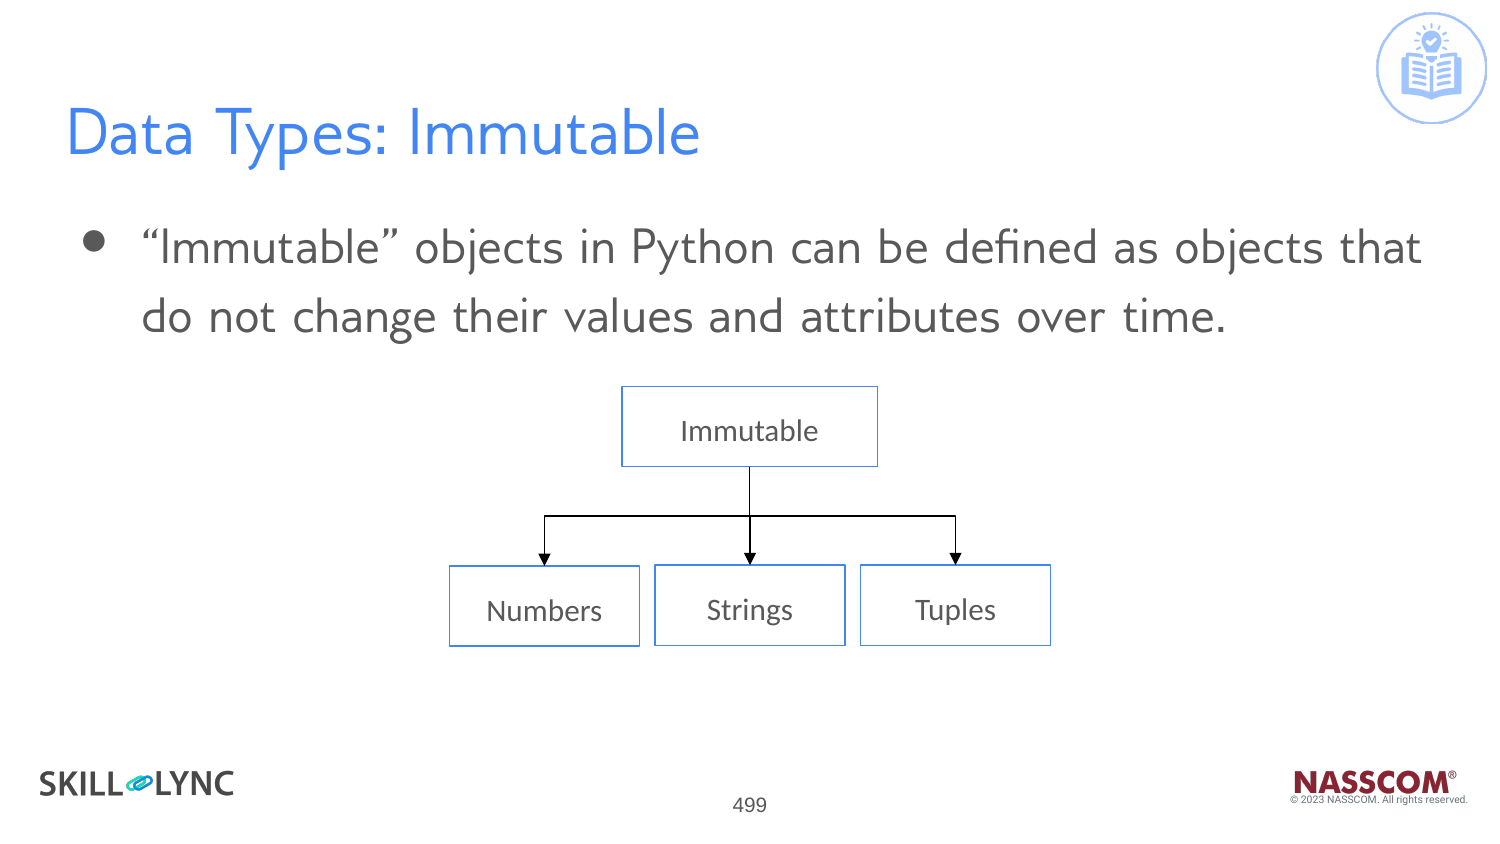

# Data Types: Immutable
“Immutable” objects in Python can be defined as objects that do not change their values and attributes over time.
Immutable
Strings
Tuples
Numbers
499